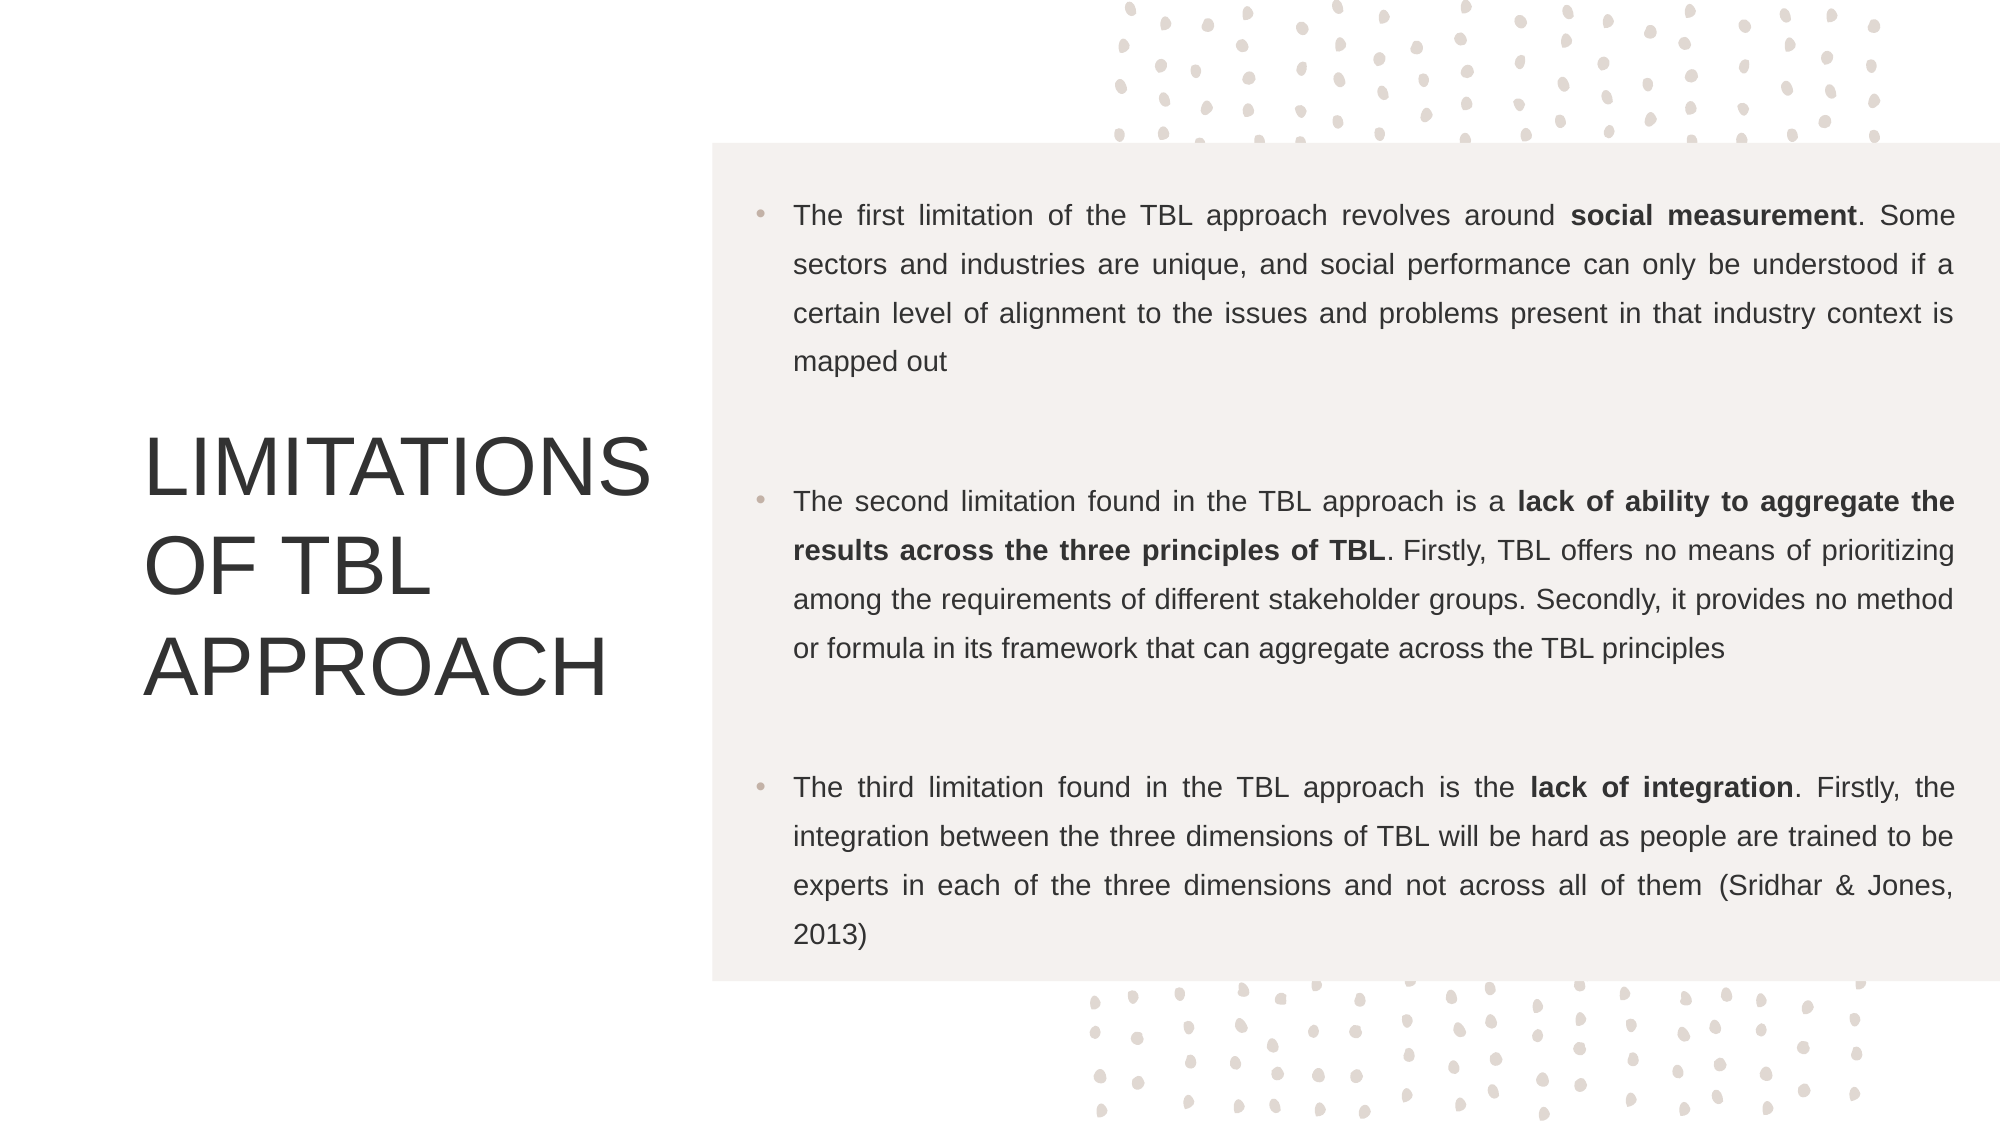

# LIMITATIONS OF TBL APPROACH
The first limitation of the TBL approach revolves around social measurement. Some sectors and industries are unique, and social performance can only be understood if a certain level of alignment to the issues and problems present in that industry context is mapped out

The second limitation found in the TBL approach is a lack of ability to aggregate the results across the three principles of TBL. Firstly, TBL offers no means of prioritizing among the requirements of different stakeholder groups. Secondly, it provides no method or formula in its framework that can aggregate across the TBL principles

The third limitation found in the TBL approach is the lack of integration. Firstly, the integration between the three dimensions of TBL will be hard as people are trained to be experts in each of the three dimensions and not across all of them  (Sridhar & Jones, 2013)